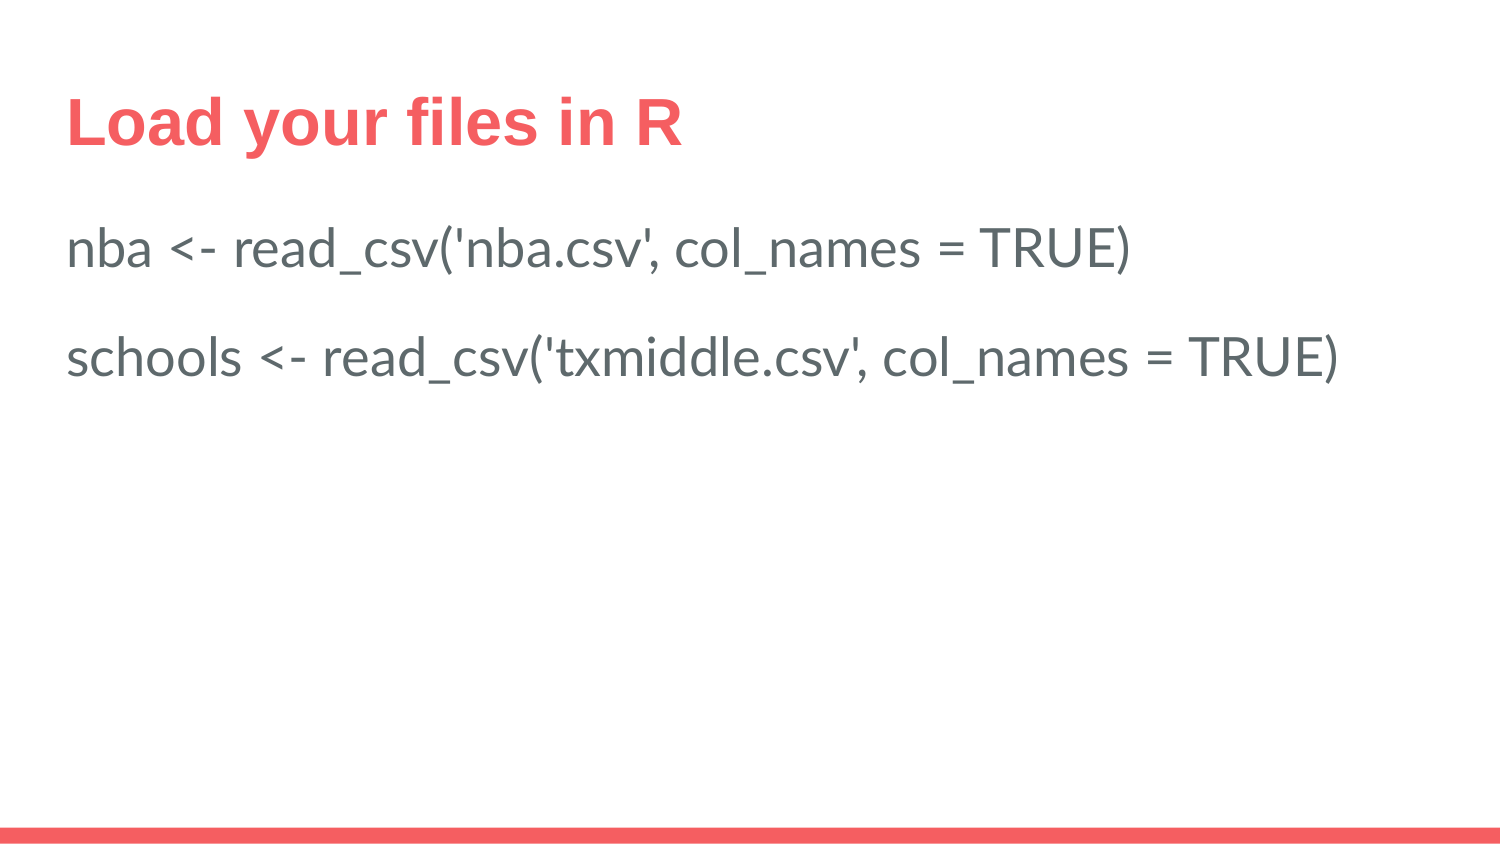

# Load your files in R
nba <- read_csv('nba.csv', col_names = TRUE)
schools <- read_csv('txmiddle.csv', col_names = TRUE)